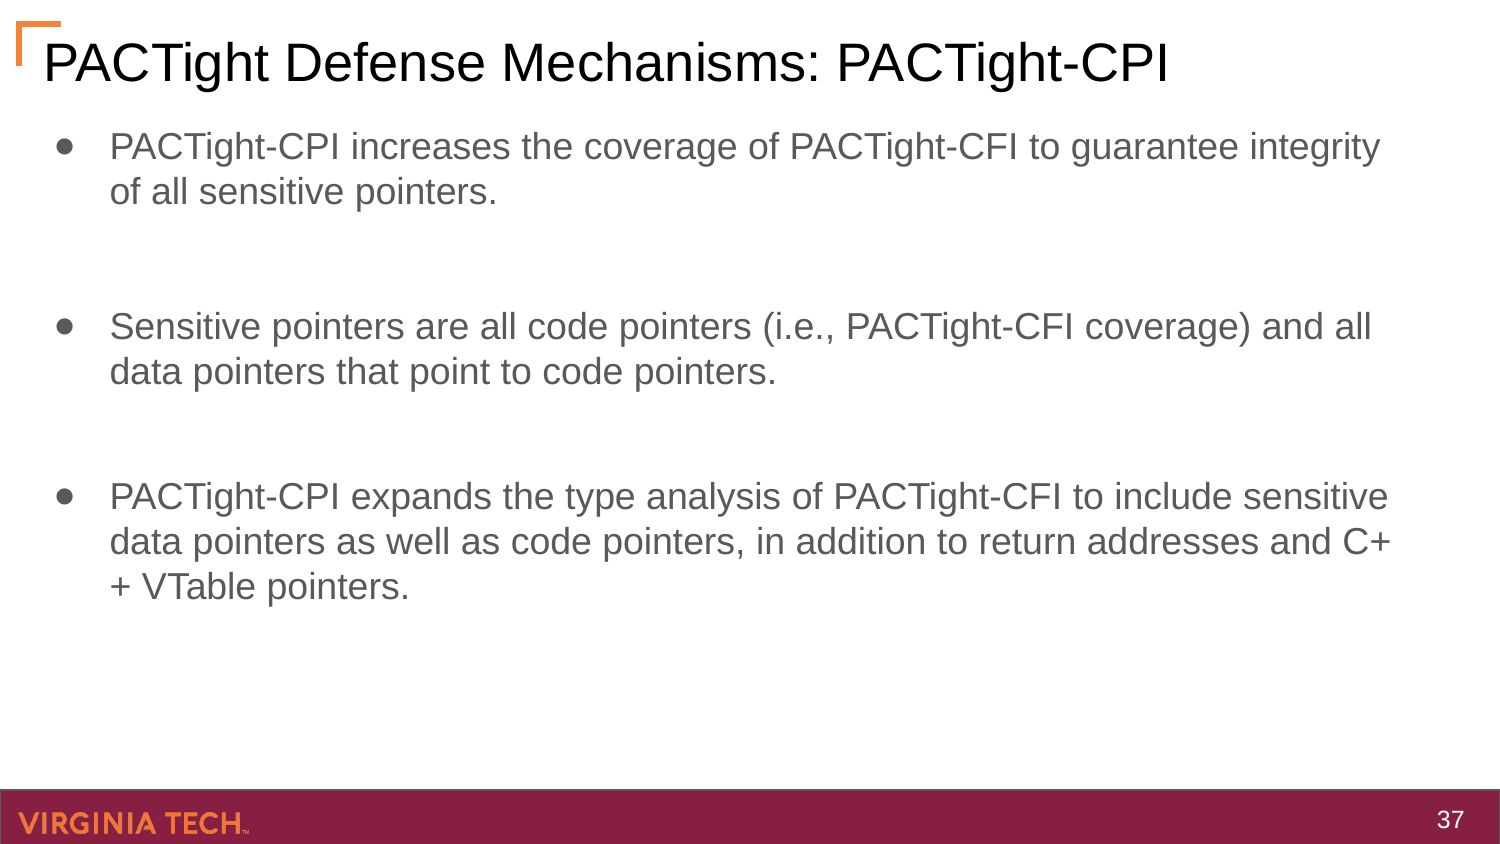

# PACTight Defense Mechanisms: PACTight-CPI
PACTight-CPI increases the coverage of PACTight-CFI to guarantee integrity of all sensitive pointers.

Sensitive pointers are all code pointers (i.e., PACTight-CFI coverage) and all data pointers that point to code pointers.

PACTight-CPI expands the type analysis of PACTight-CFI to include sensitive data pointers as well as code pointers, in addition to return addresses and C++ VTable pointers.

37